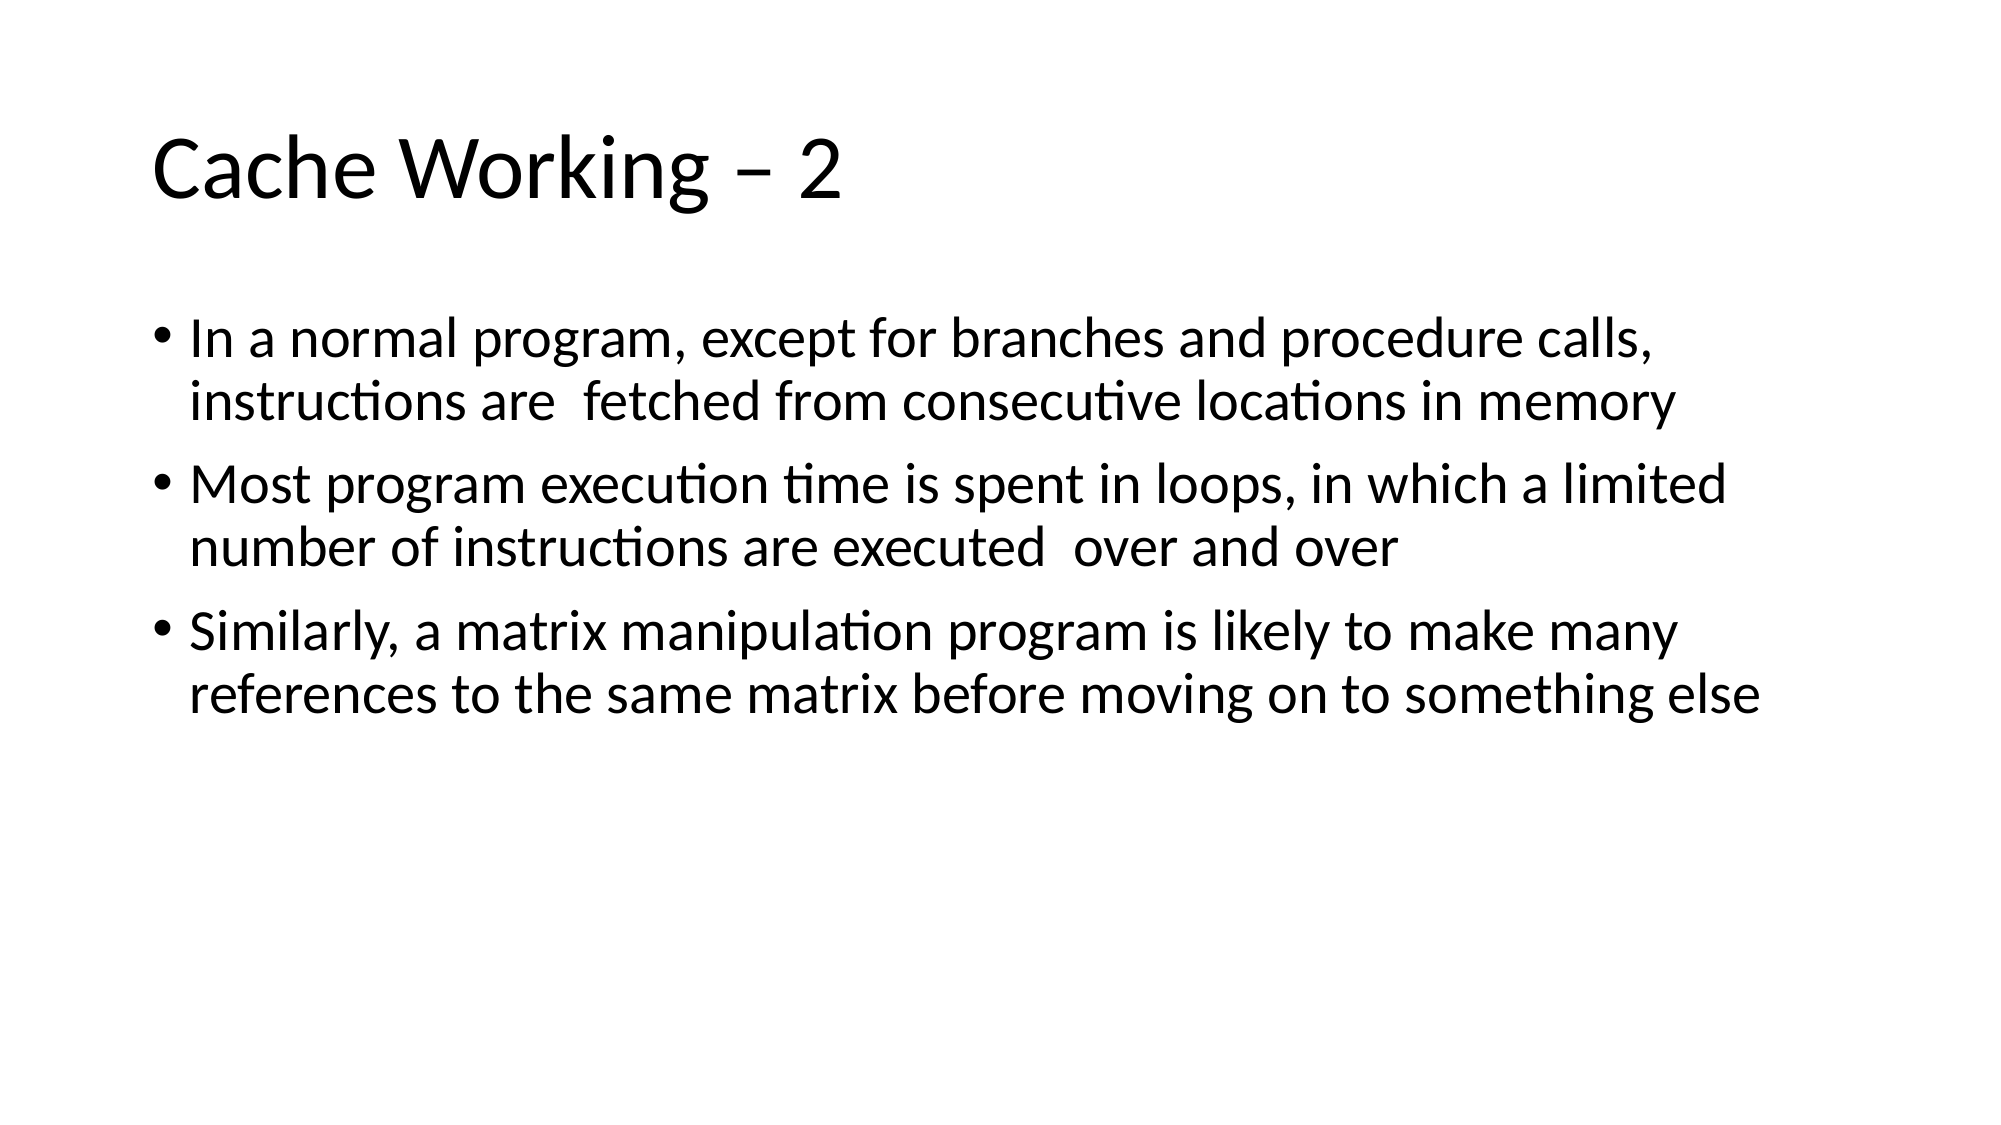

# Cache Working – 2
In a normal program, except for branches and procedure calls, instructions are  fetched from consecutive locations in memory
Most program execution time is spent in loops, in which a limited number of instructions are executed  over and over
Similarly, a matrix manipulation program is likely to make many  references to the same matrix before moving on to something else